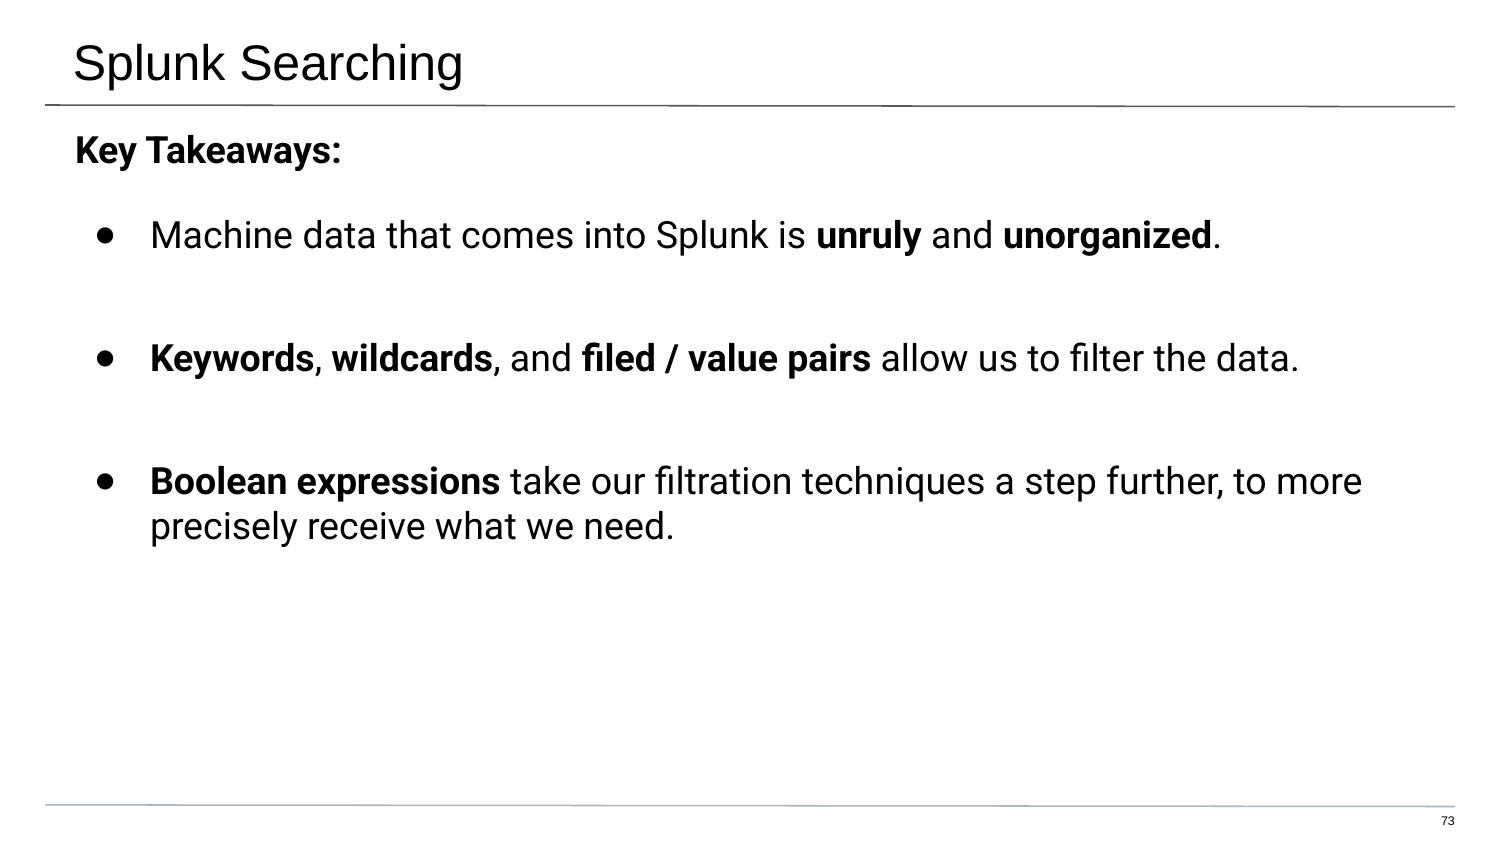

# Splunk Searching
Key Takeaways:
Machine data that comes into Splunk is unruly and unorganized.

Keywords, wildcards, and filed / value pairs allow us to filter the data.

Boolean expressions take our filtration techniques a step further, to more precisely receive what we need.

73